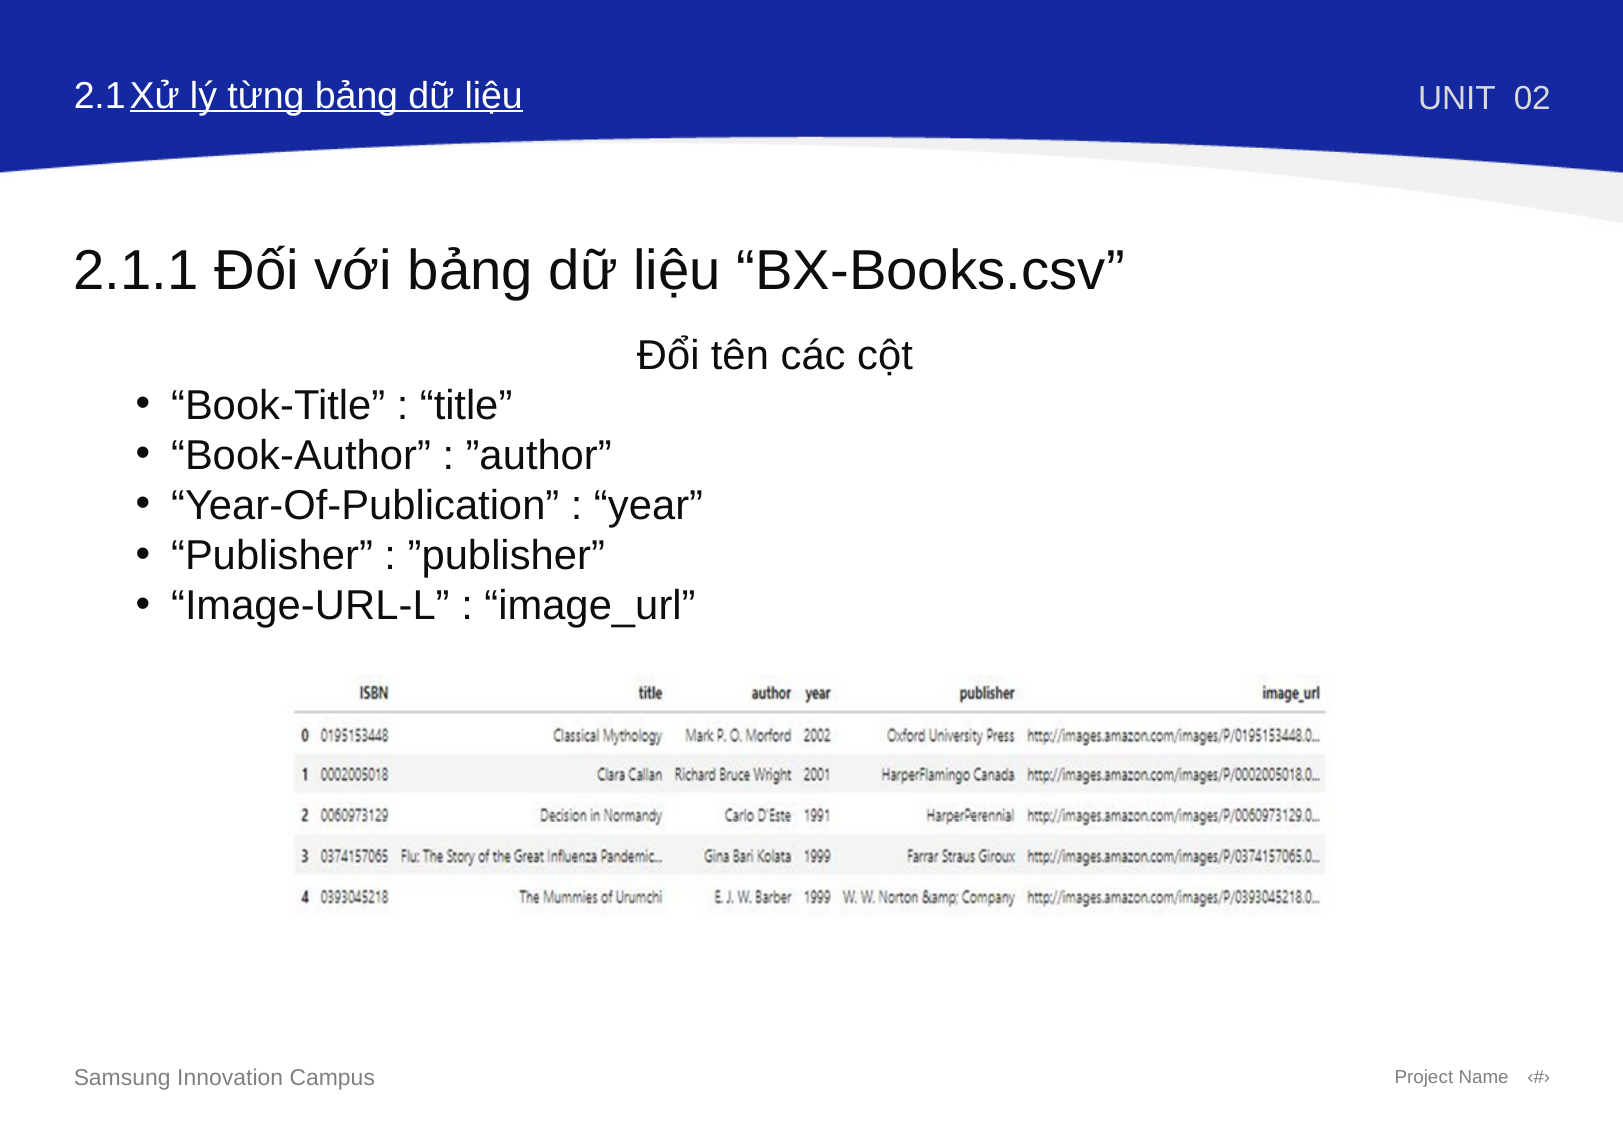

2.1
Xử lý từng bảng dữ liệu
UNIT
02
2.1.1 Đối với bảng dữ liệu “BX-Books.csv”
Đổi tên các cột
“Book-Title” : “title”
“Book-Author” : ”author”
“Year-Of-Publication” : “year”
“Publisher” : ”publisher”
“Image-URL-L” : “image_url”

Samsung Innovation Campus
Project Name
‹#›